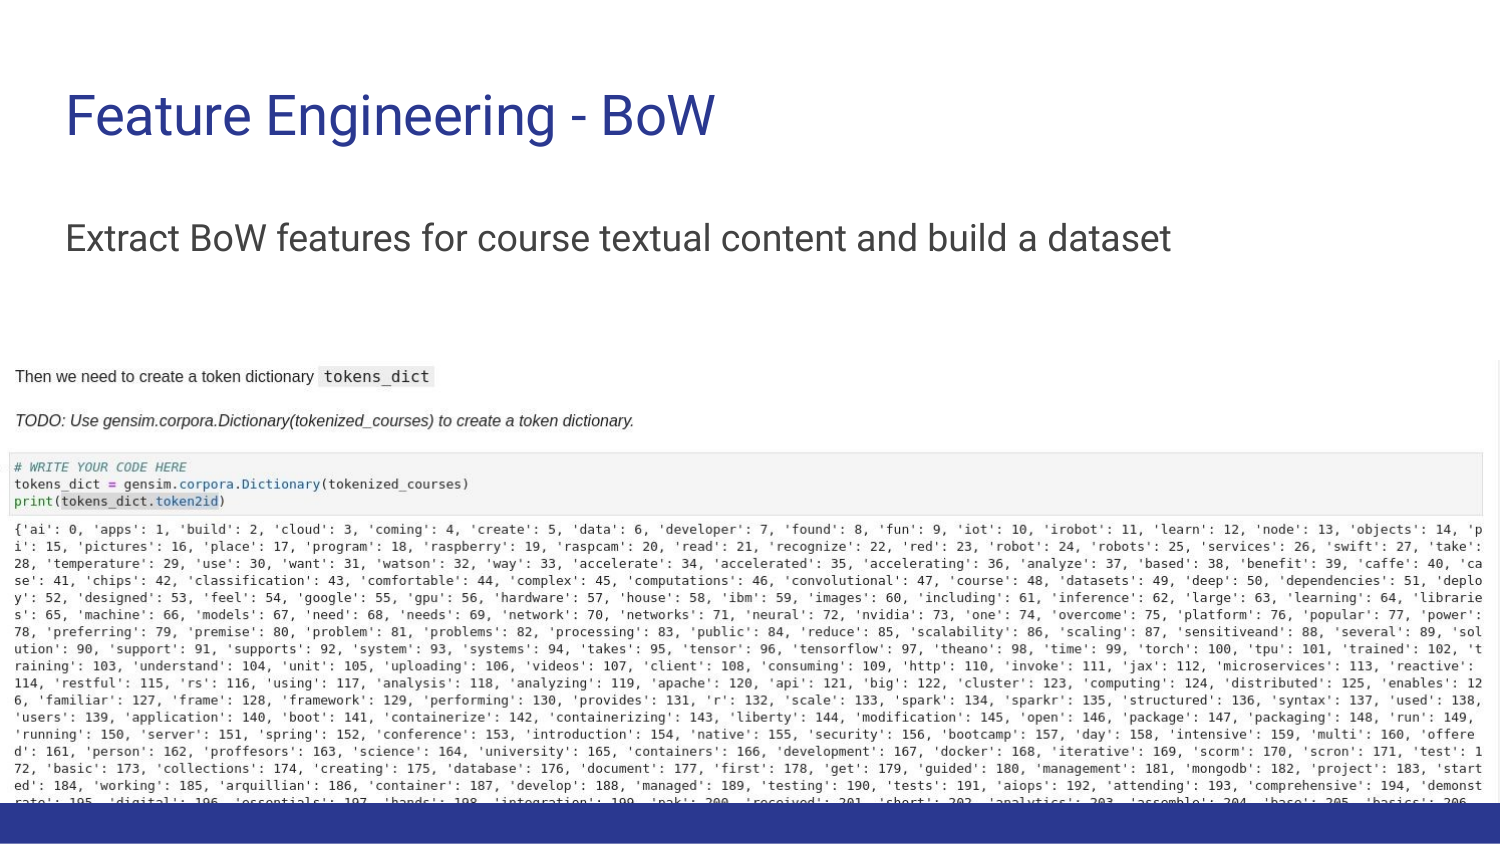

Feature Engineering - BoW
Extract BoW features for course textual content and build a dataset